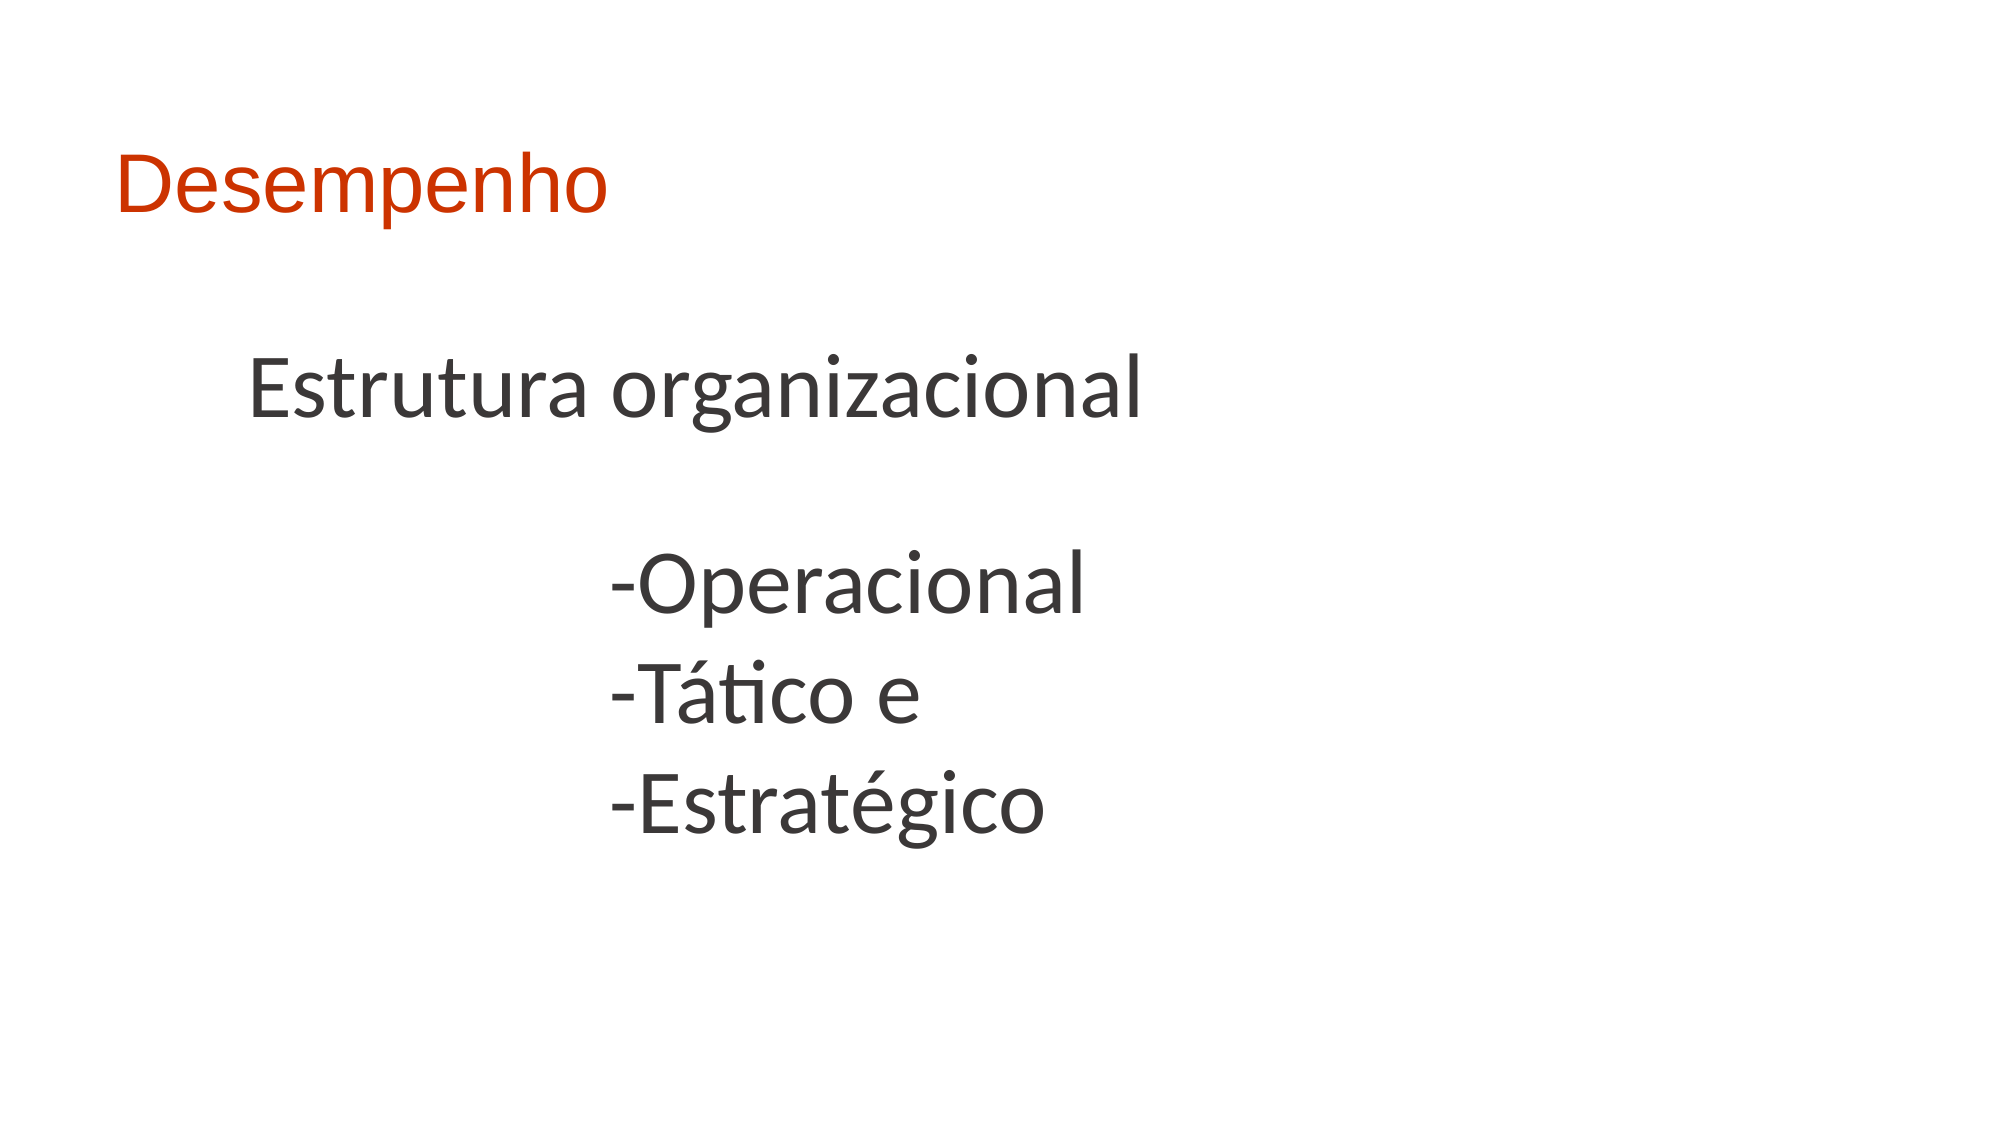

# Desempenho
Estrutura organizacional
-Operacional
-Tático e
-Estratégico